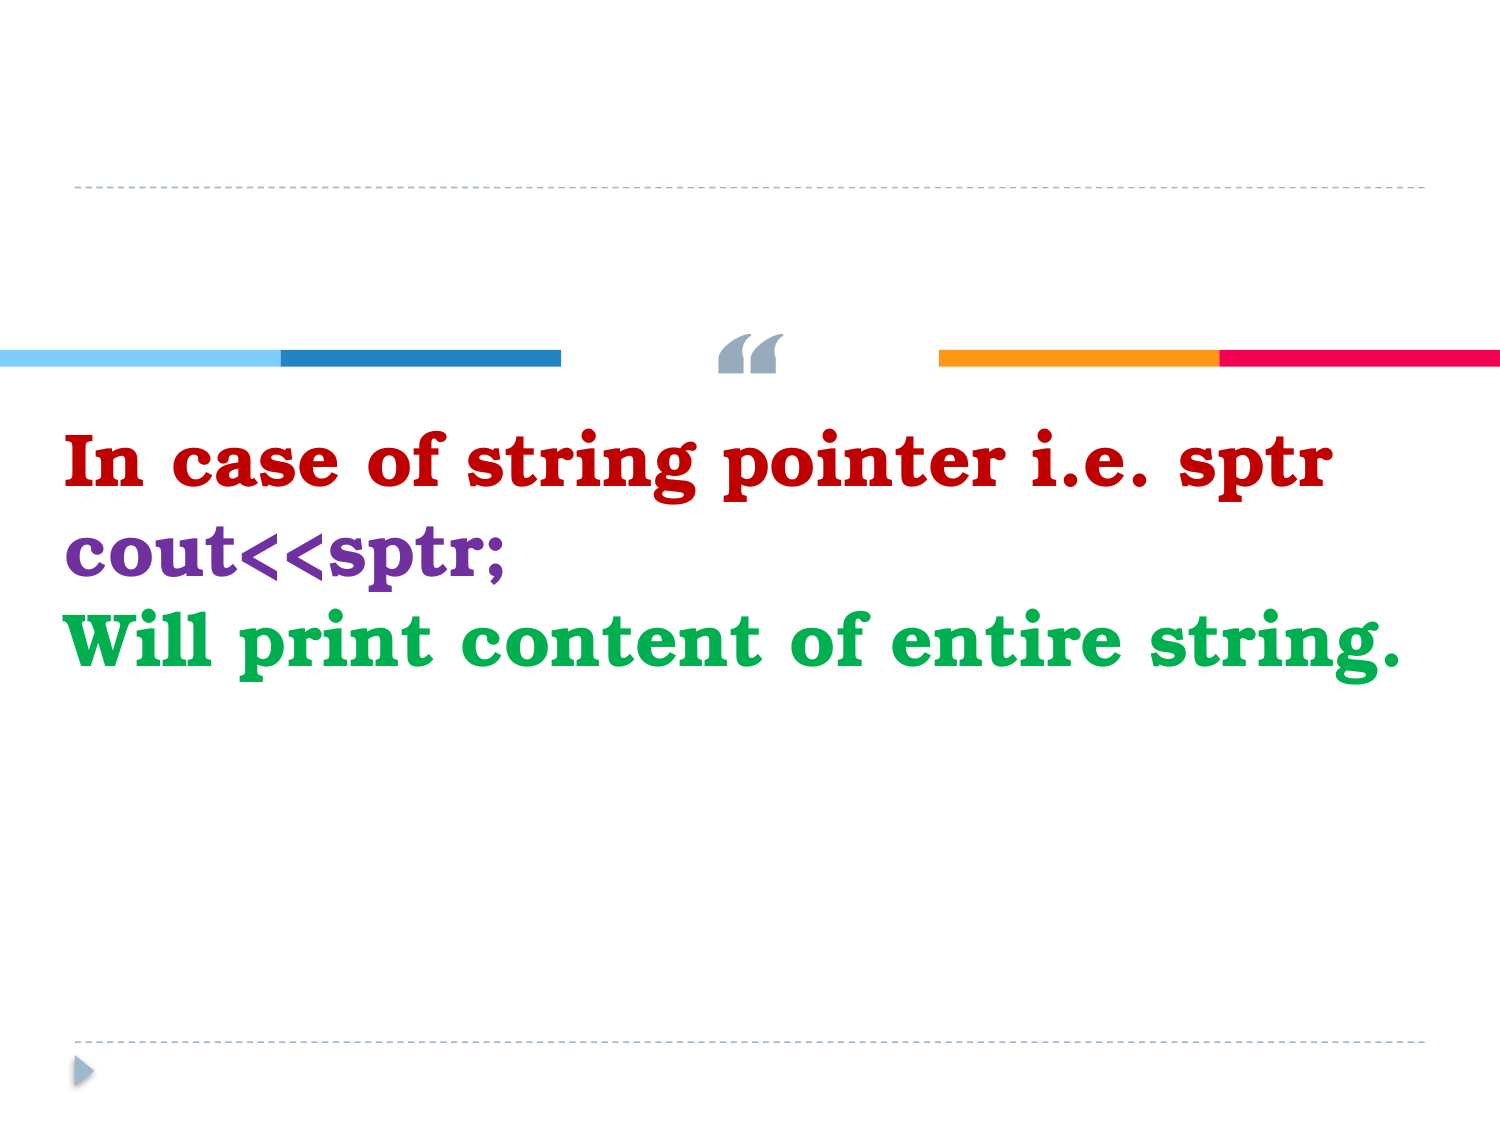

In case of string pointer i.e. sptr
cout<<sptr;
Will print content of entire string.